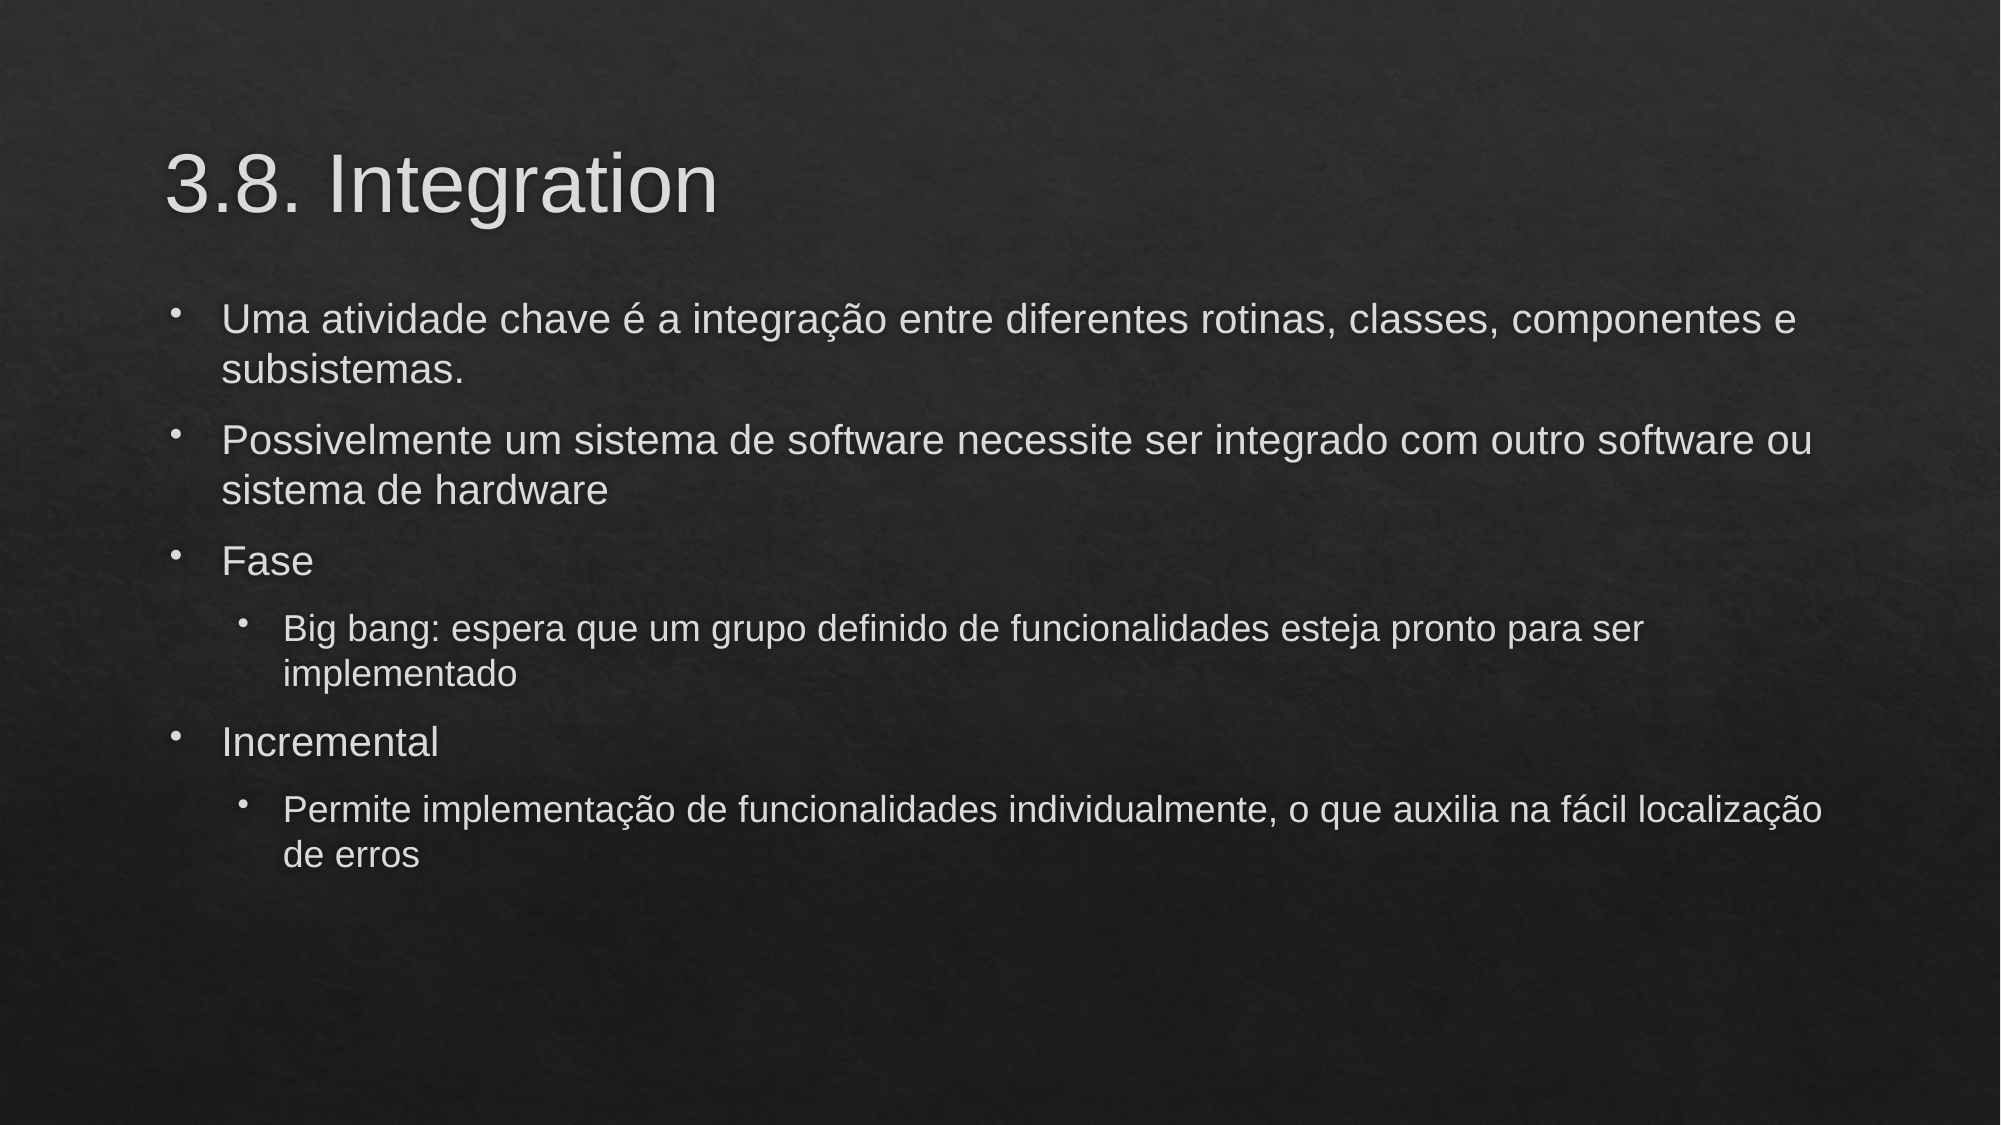

# 3.8. Integration
Uma atividade chave é a integração entre diferentes rotinas, classes, componentes e subsistemas.
Possivelmente um sistema de software necessite ser integrado com outro software ou sistema de hardware
Fase
Big bang: espera que um grupo definido de funcionalidades esteja pronto para ser implementado
Incremental
Permite implementação de funcionalidades individualmente, o que auxilia na fácil localização de erros